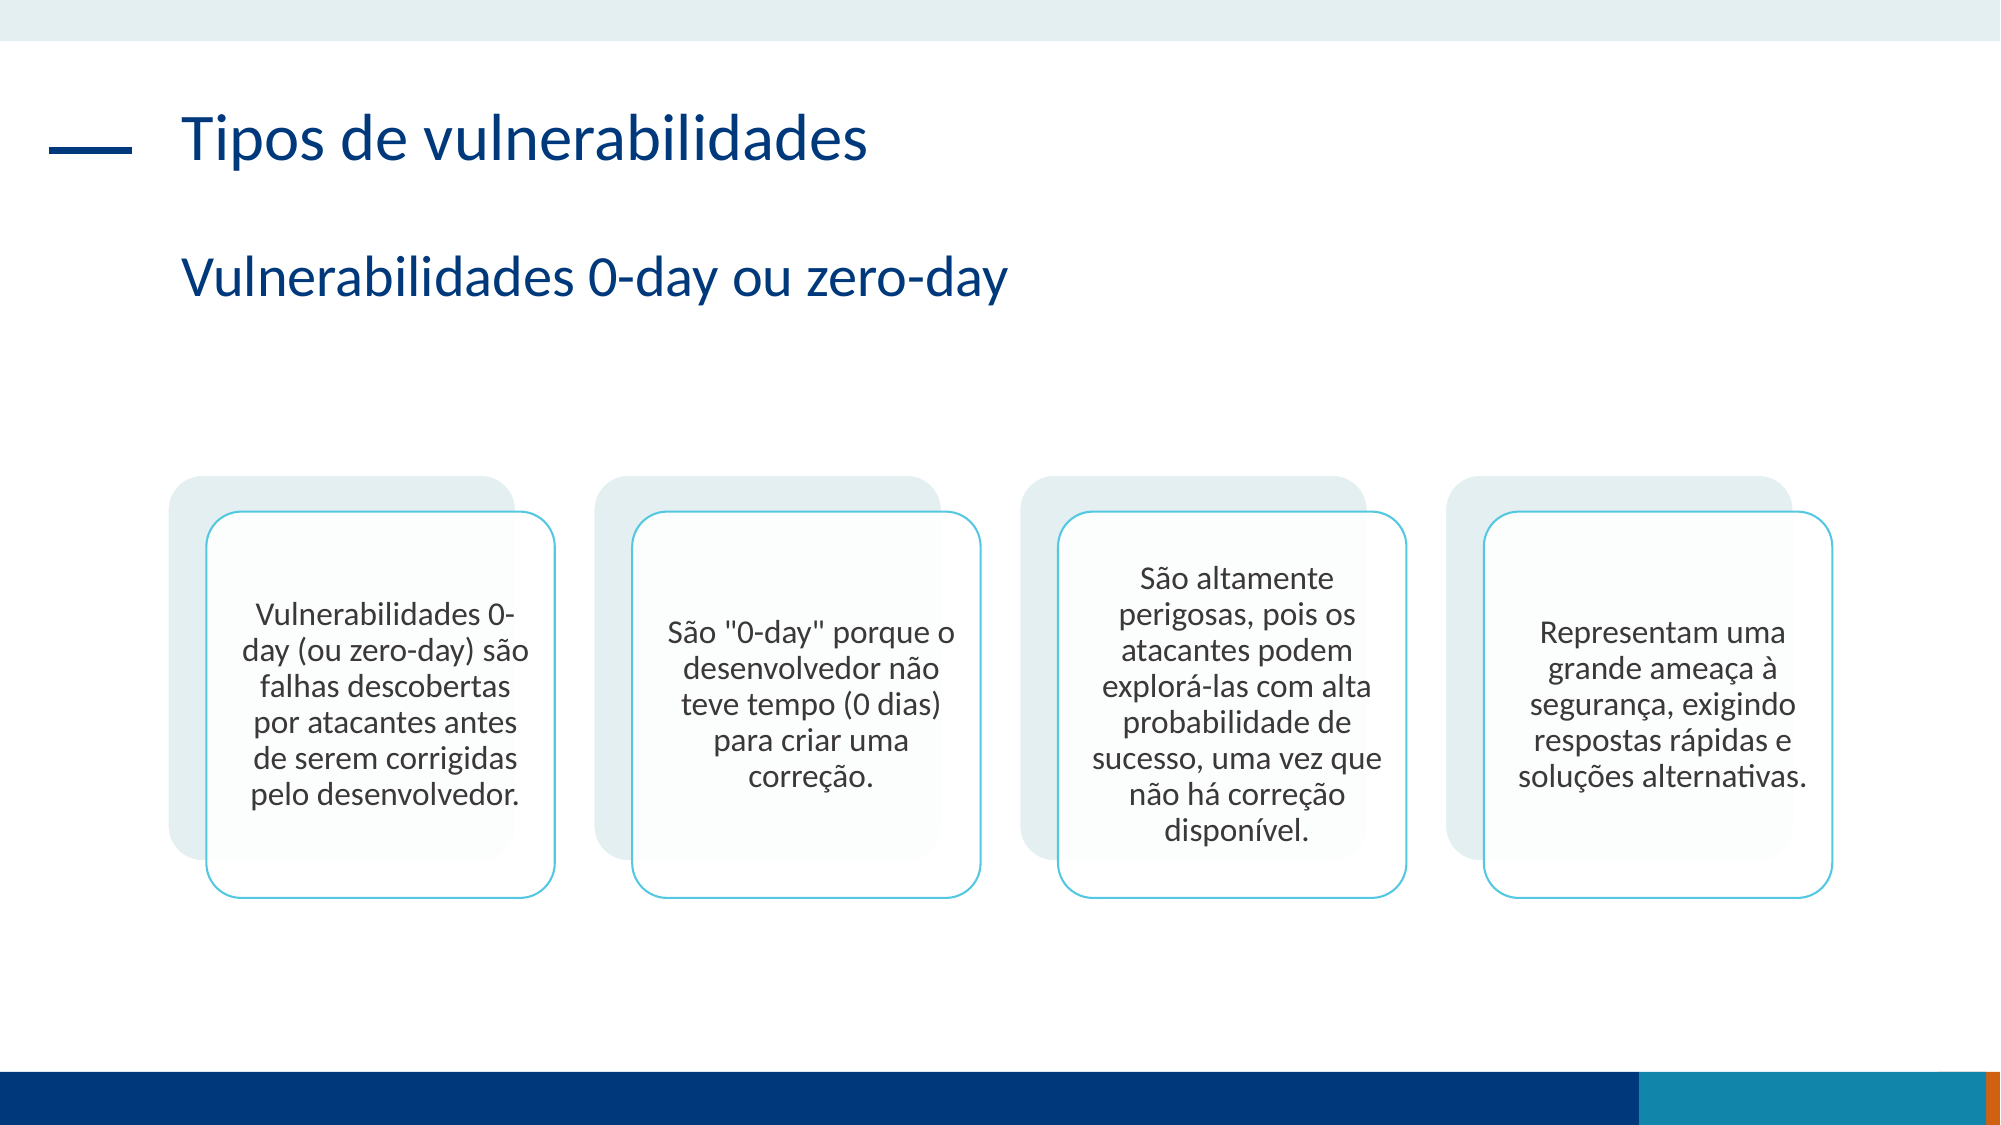

Tipos de vulnerabilidades

Vulnerabilidades 0-day ou zero-day

Vulnerabilidades 0-day (ou zero-day) são falhas descobertas por atacantes antes de serem corrigidas pelo desenvolvedor.
São "0-day" porque o desenvolvedor não teve tempo (0 dias) para criar uma correção.
São altamente perigosas, pois os atacantes podem explorá-las com alta probabilidade de sucesso, uma vez que não há correção disponível.
Representam uma grande ameaça à segurança, exigindo respostas rápidas e soluções alternativas.